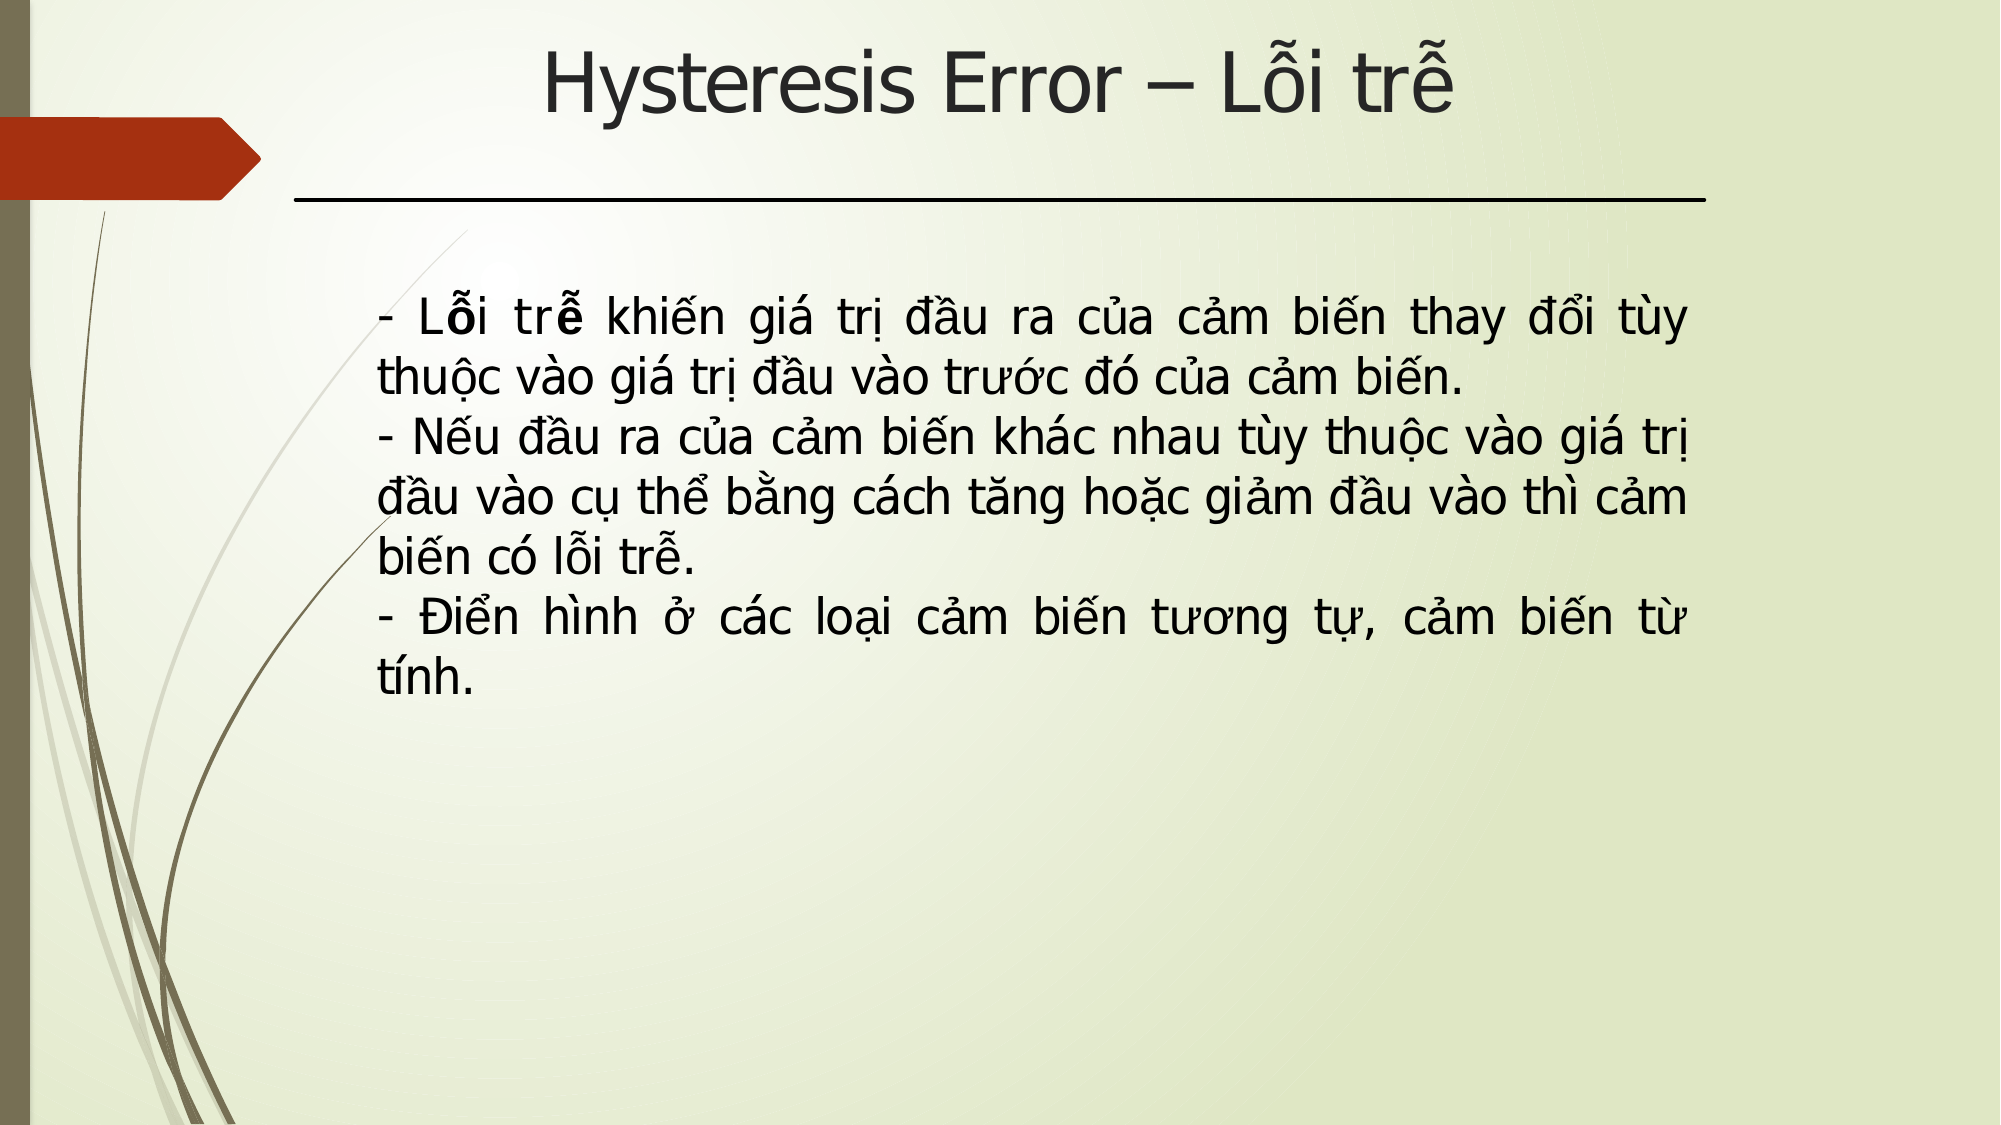

# Hysteresis Error – Lỗi trễ
- Lỗi trễ khiến giá trị đầu ra của cảm biến thay đổi tùy thuộc vào giá trị đầu vào trước đó của cảm biến.
- Nếu đầu ra của cảm biến khác nhau tùy thuộc vào giá trị đầu vào cụ thể bằng cách tăng hoặc giảm đầu vào thì cảm biến có lỗi trễ.
- Điển hình ở các loại cảm biến tương tự, cảm biến từ tính.